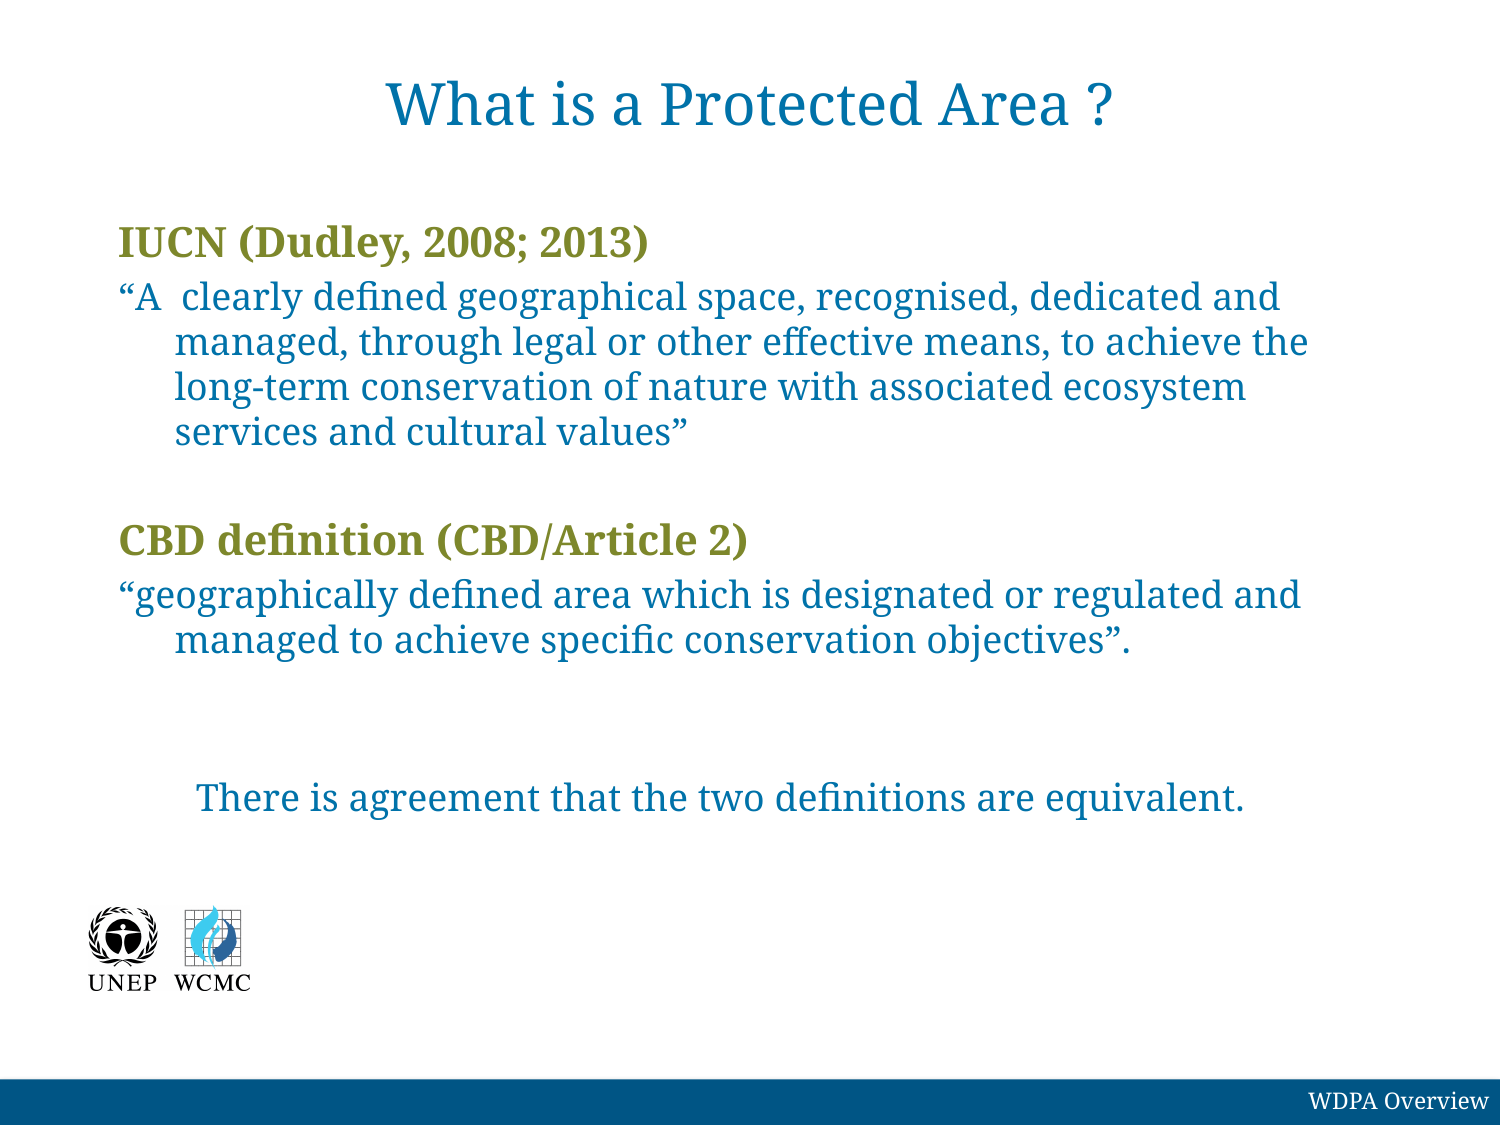

# What is a Protected Area ?
IUCN (Dudley, 2008; 2013)
“A  clearly defined geographical space, recognised, dedicated and managed, through legal or other effective means, to achieve the long-term conservation of nature with associated ecosystem services and cultural values”

CBD definition (CBD/Article 2)
“geographically defined area which is designated or regulated and managed to achieve specific conservation objectives”.

There is agreement that the two definitions are equivalent.